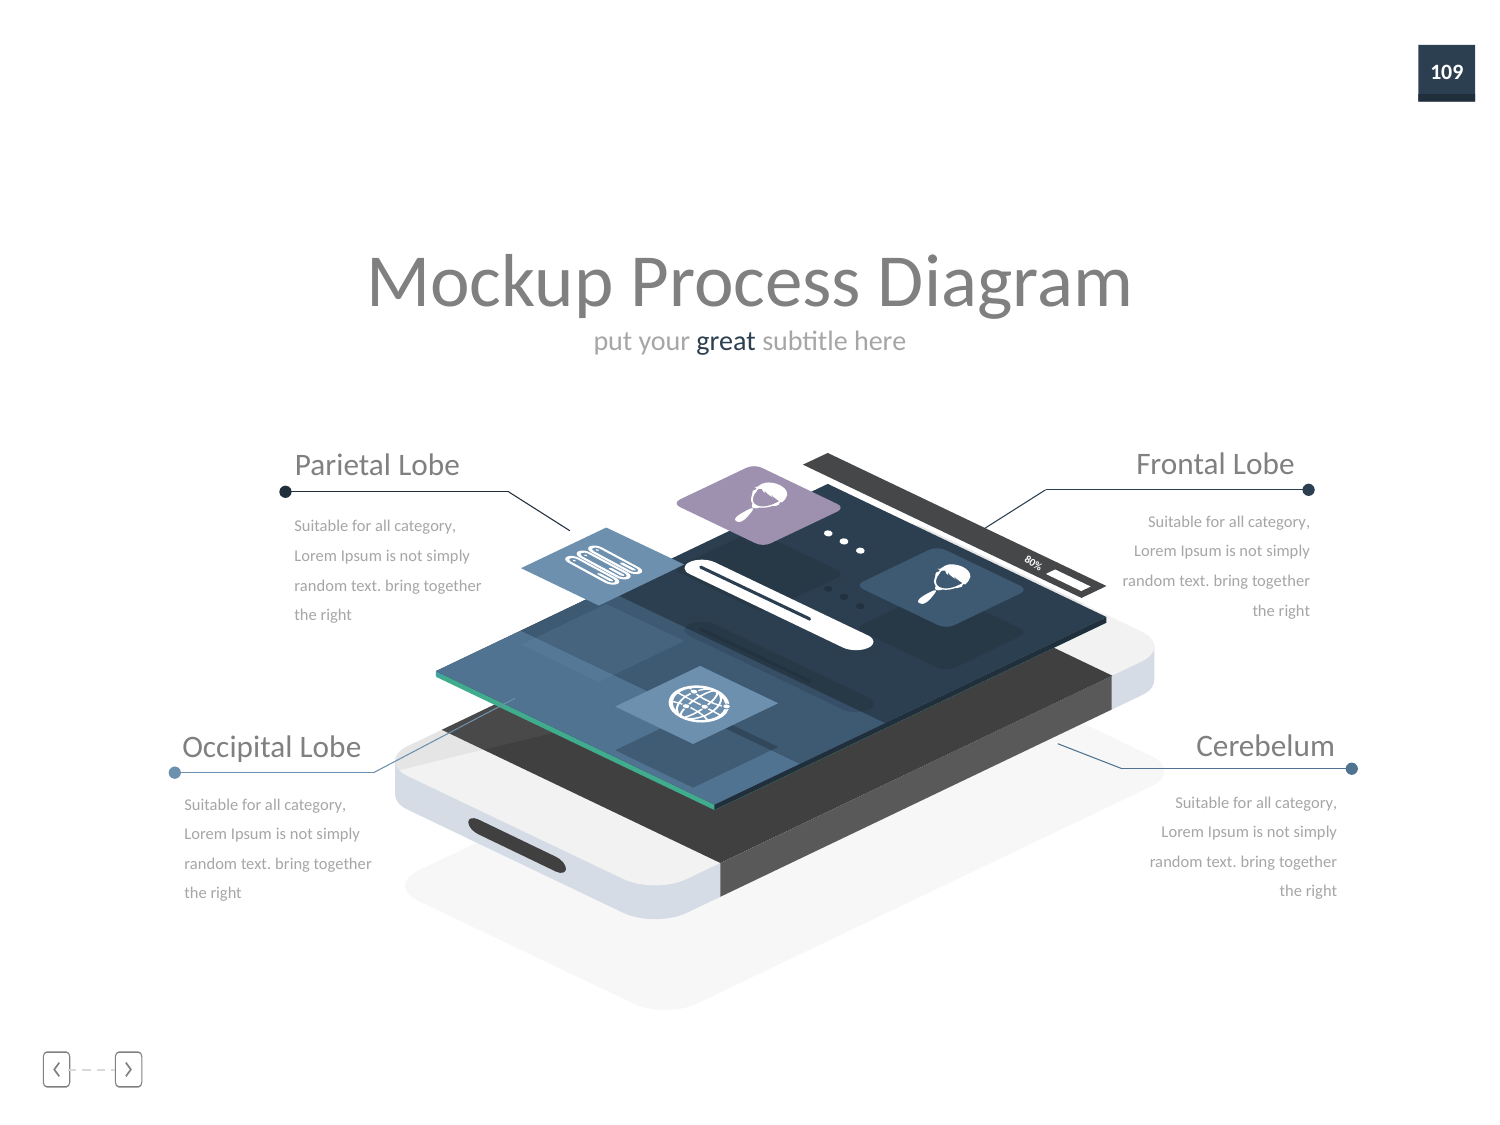

Mockup Process Diagram
put your great subtitle here

Frontal Lobe
Parietal Lobe

80%

Suitable for all category, Lorem Ipsum is not simply random text. bring together the right
Suitable for all category, Lorem Ipsum is not simply random text. bring together the right

Cerebelum
Occipital Lobe
Suitable for all category, Lorem Ipsum is not simply random text. bring together the right
Suitable for all category, Lorem Ipsum is not simply random text. bring together the right